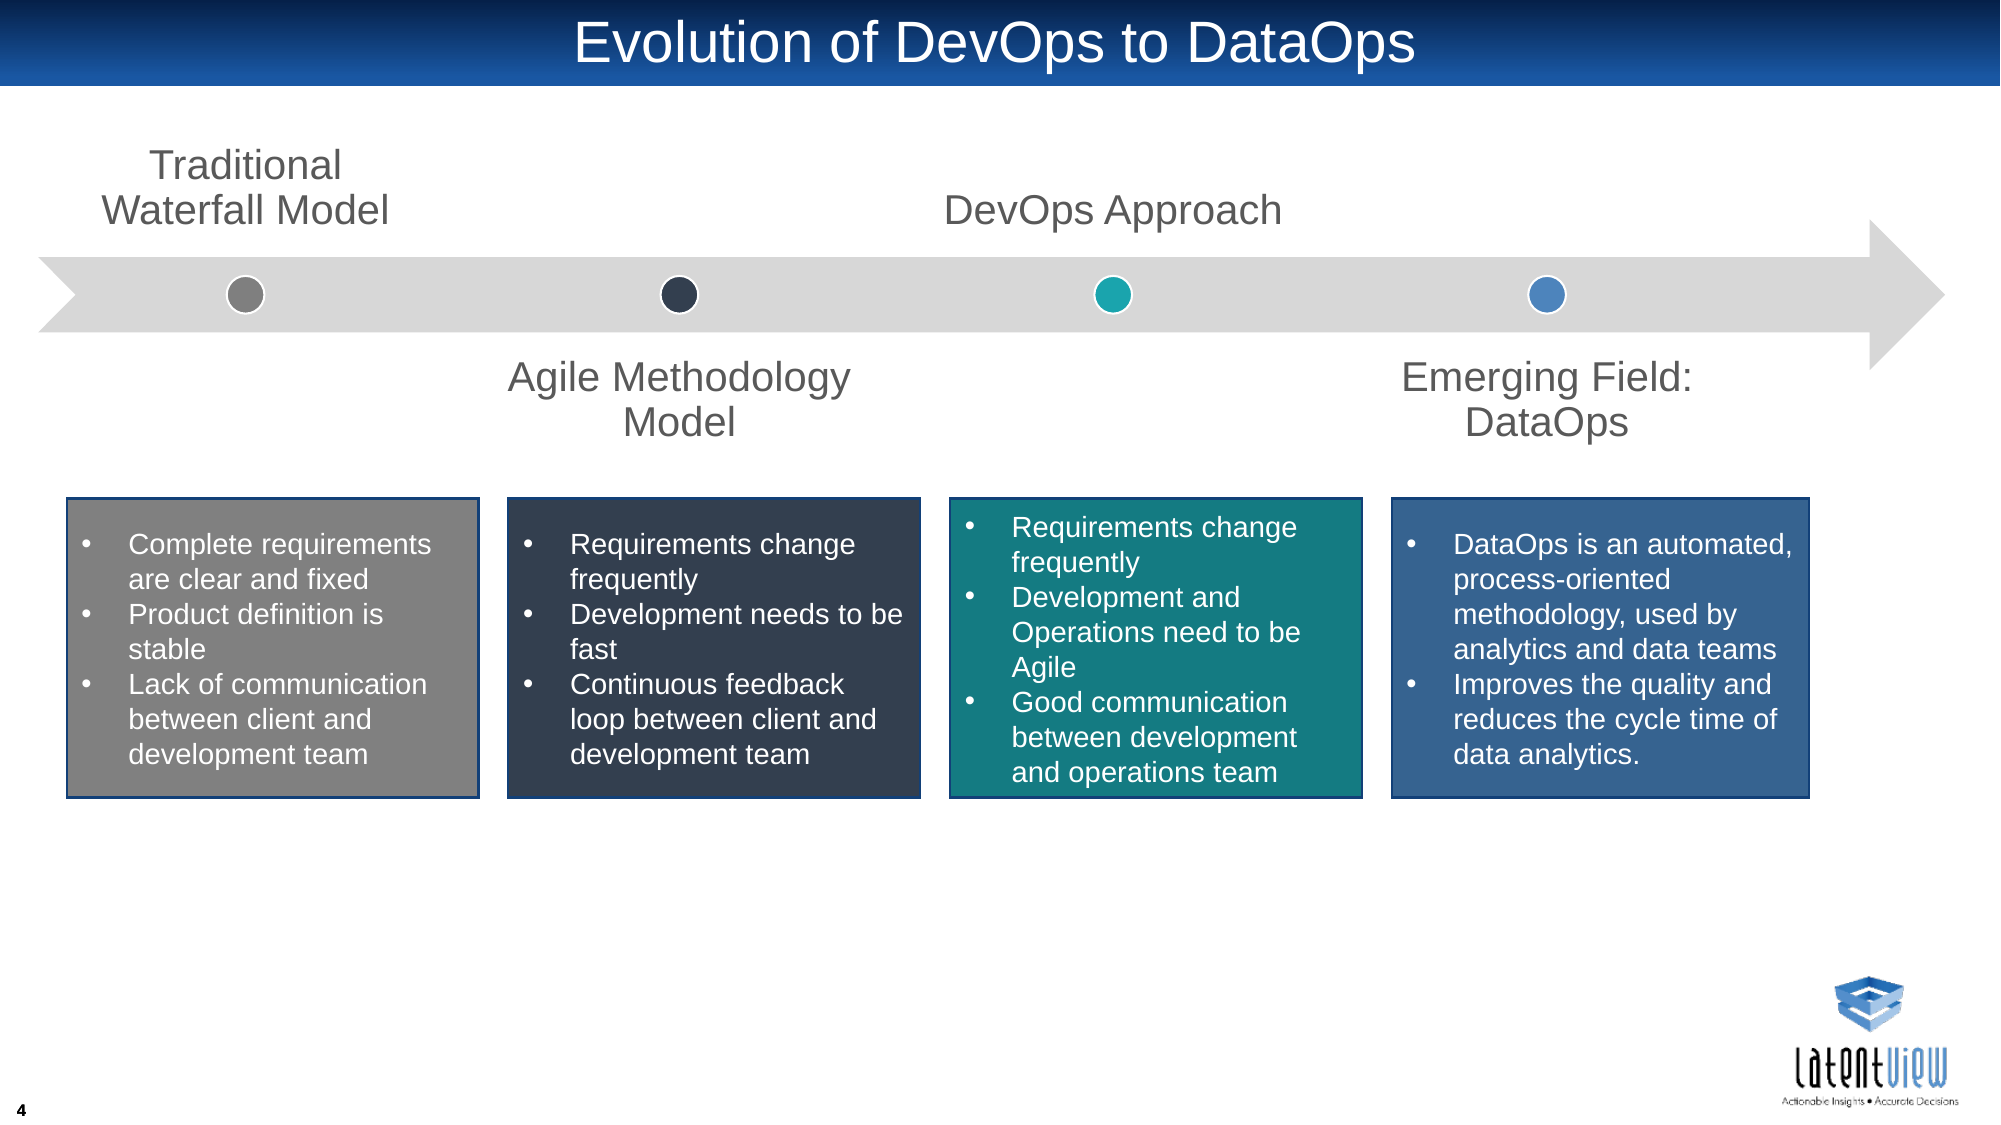

# Evolution of DevOps to DataOps
Traditional Waterfall Model
Agile Methodology Model
DevOps Approach
Emerging Field: DataOps
Requirements change frequently
Development needs to be fast
Continuous feedback loop between client and development team
Requirements change frequently
Development and Operations need to be Agile
Good communication between development and operations team
DataOps is an automated, process-oriented methodology, used by analytics and data teams
Improves the quality and reduces the cycle time of data analytics.
Complete requirements are clear and fixed
Product definition is stable
Lack of communication between client and development team